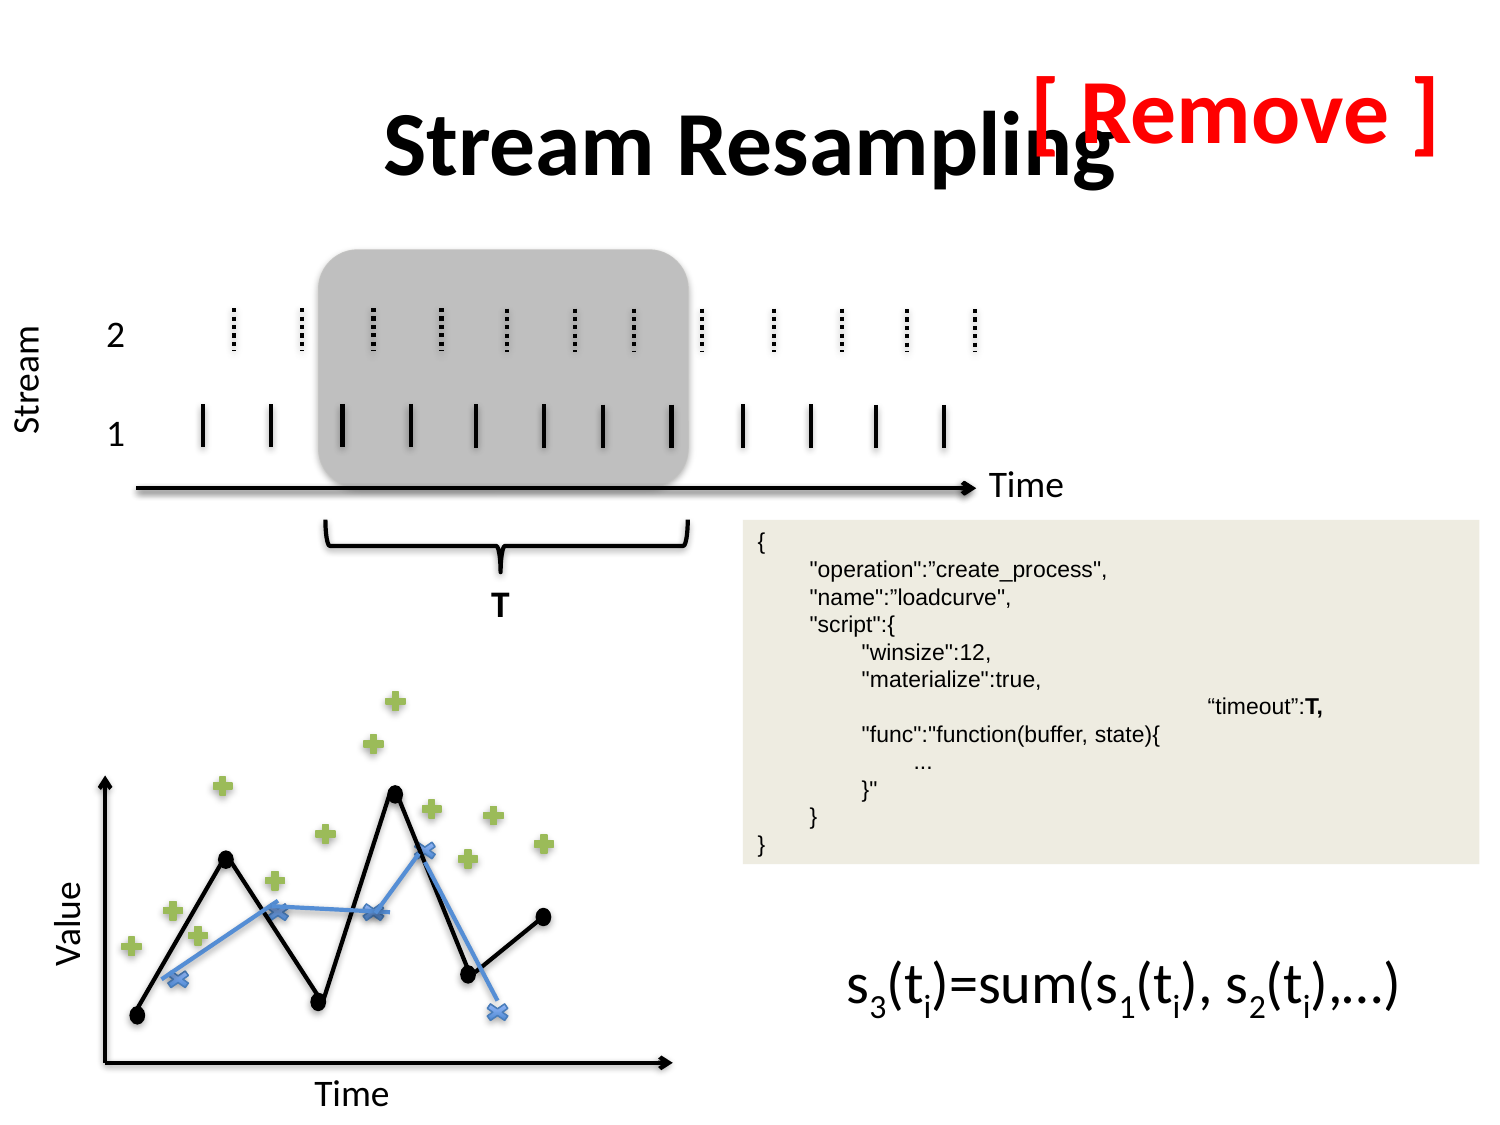

# Stream Resampling
[ Remove ]

2
Stream

1
Time
{
        "operation":”create_process",
        "name":”loadcurve",
        "script":{
                "winsize":12,
                "materialize":true,
			“timeout”:T,
                "func":"function(buffer, state){
                        ...
                }"
        }
}
T

Value

s3(ti)=sum(s1(ti), s2(ti),…)

Time